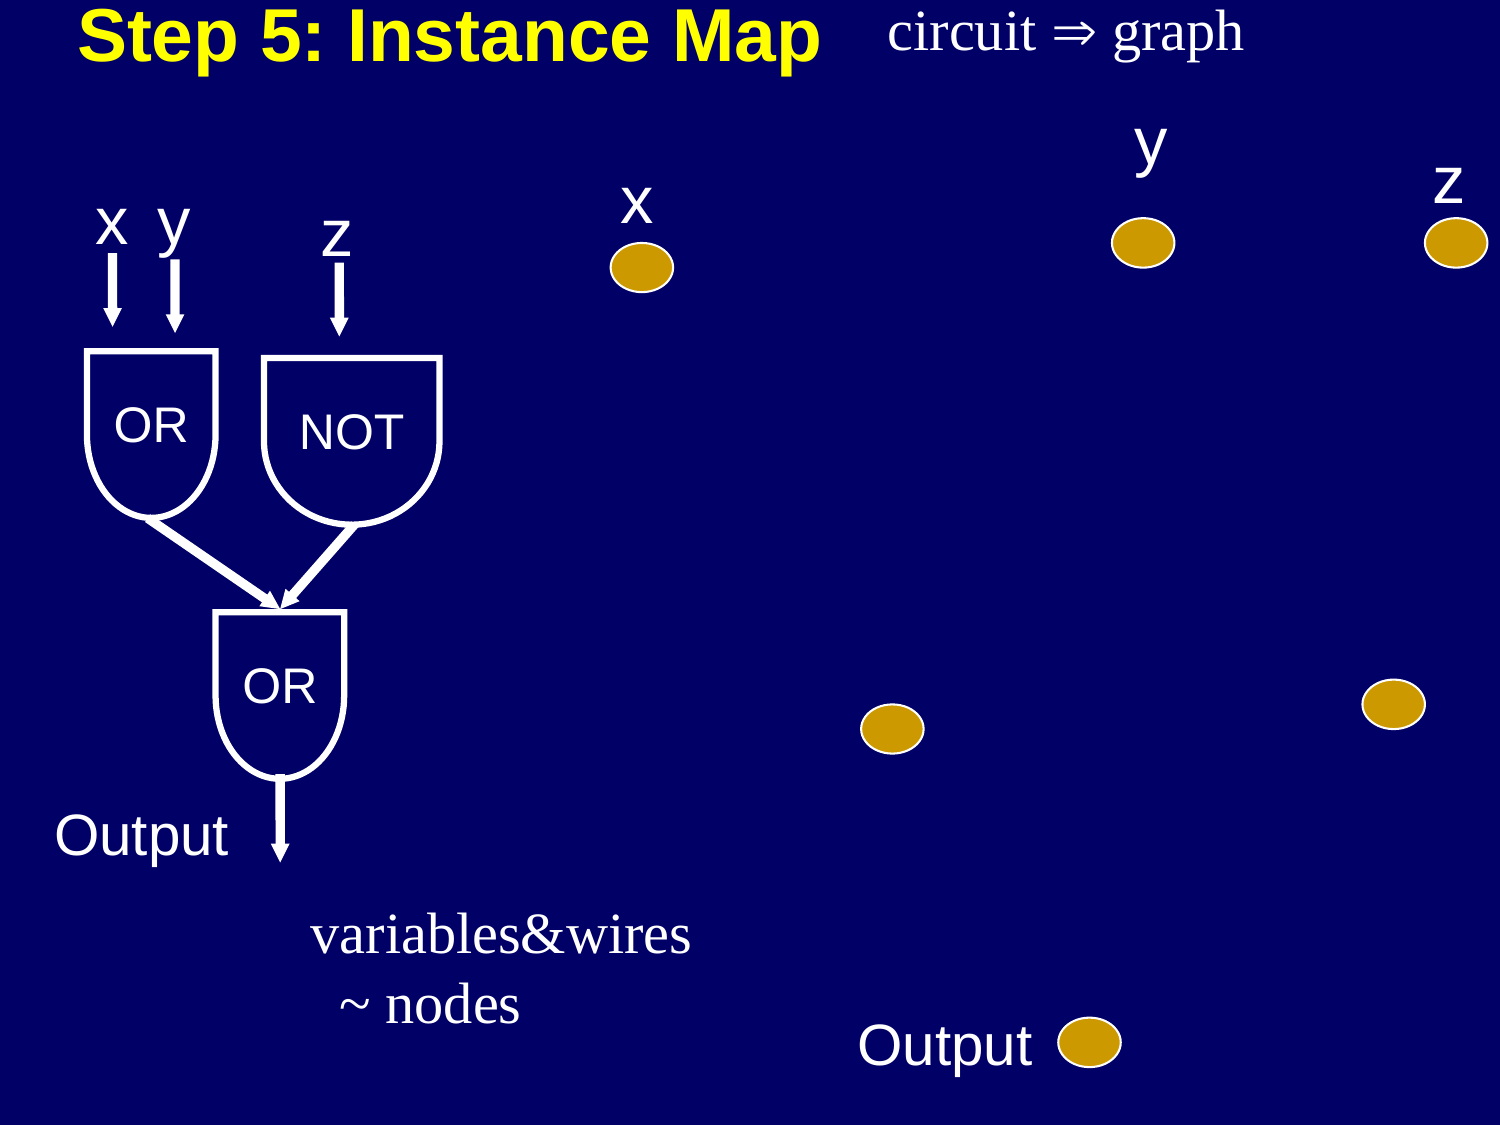

Step 5: Instance Map
circuit ⇒ graph
y
z
x

x
y
z

NOT
OR
OR

Output
variables&wires
  ~ nodes
Output